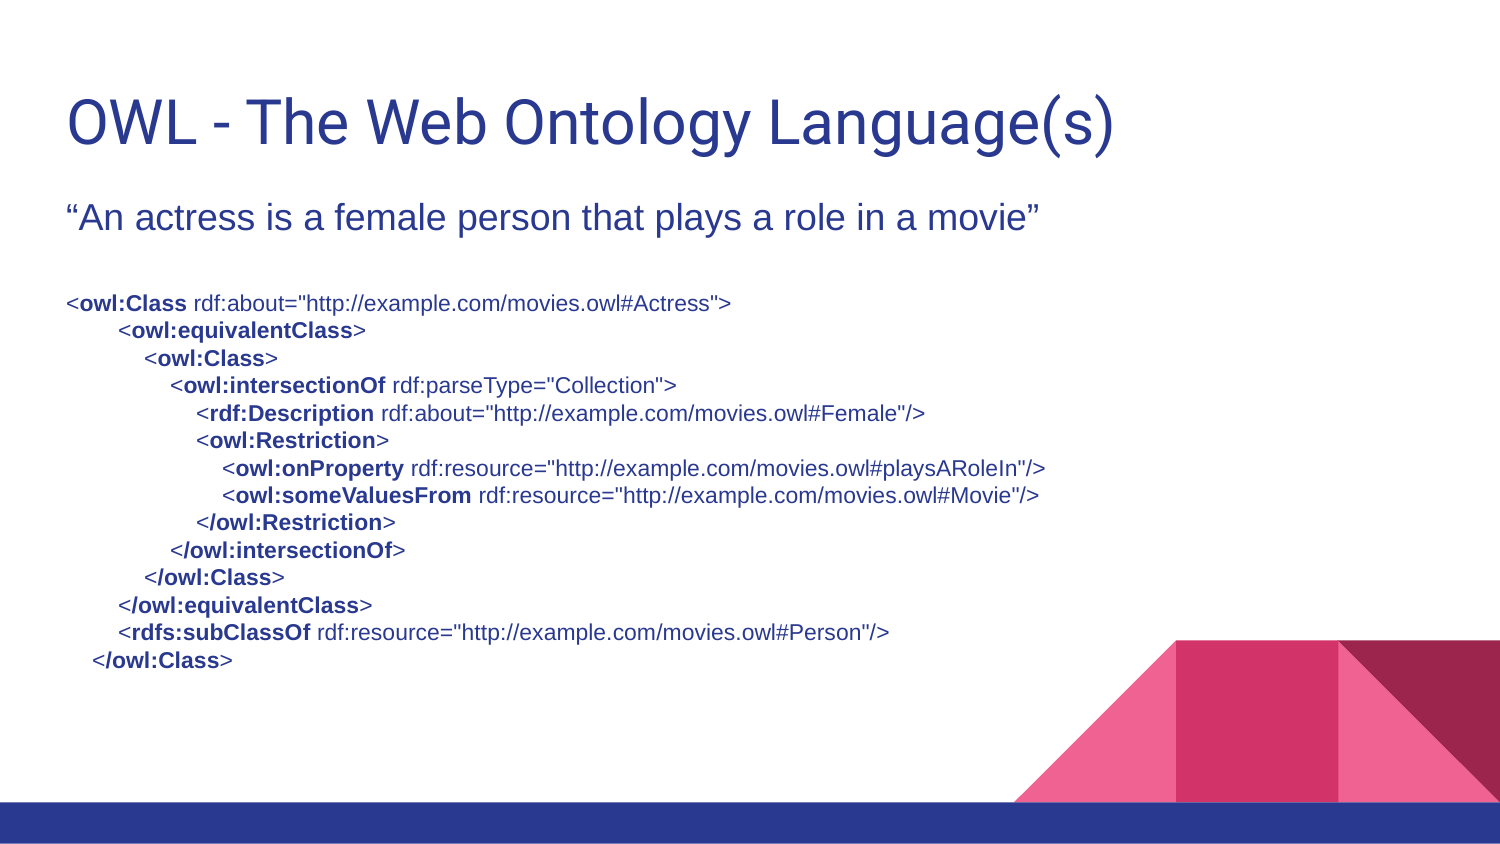

# OWL - The Web Ontology Language(s)
“An actress is a female person that plays a role in a movie”
<owl:Class rdf:about="http://example.com/movies.owl#Actress">
        <owl:equivalentClass>
            <owl:Class>
                <owl:intersectionOf rdf:parseType="Collection">
                    <rdf:Description rdf:about="http://example.com/movies.owl#Female"/>
                    <owl:Restriction>
                        <owl:onProperty rdf:resource="http://example.com/movies.owl#playsARoleIn"/>
                        <owl:someValuesFrom rdf:resource="http://example.com/movies.owl#Movie"/>
                    </owl:Restriction>
                </owl:intersectionOf>
            </owl:Class>
        </owl:equivalentClass>
        <rdfs:subClassOf rdf:resource="http://example.com/movies.owl#Person"/>
    </owl:Class>